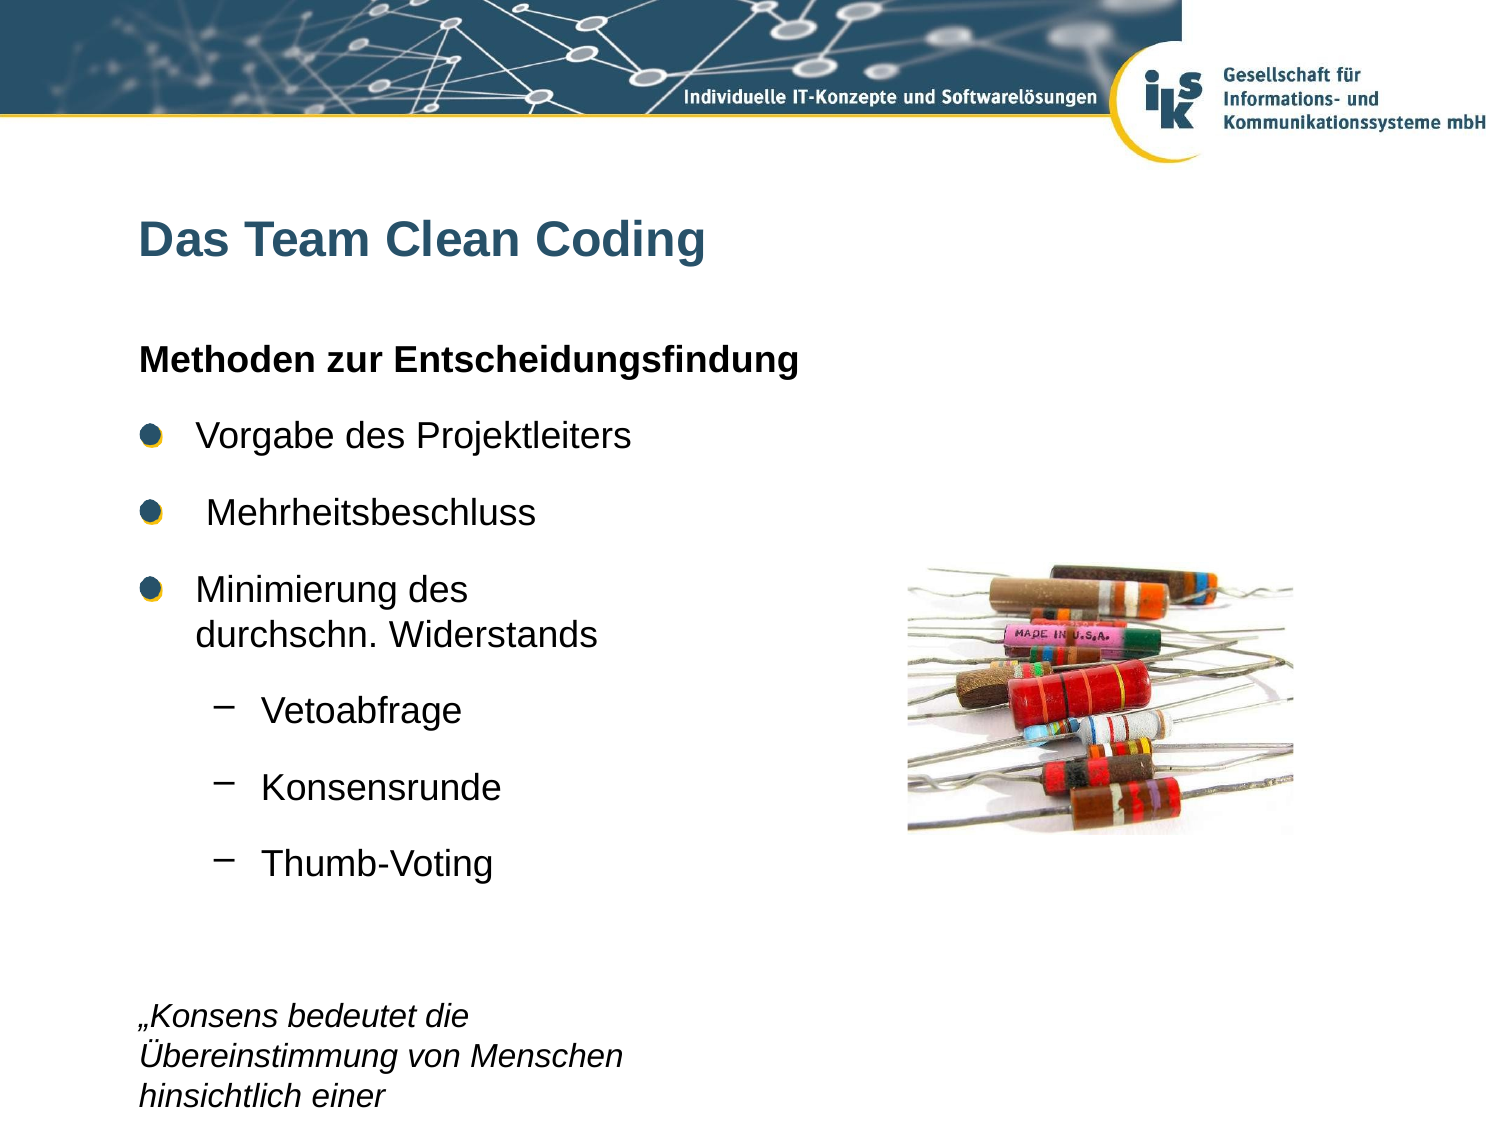

# Das Team Clean Coding
Methoden zur Entscheidungsfindung
Vorgabe des Projektleiters  Mehrheitsbeschluss
Minimierung des durchschn. Widerstands
Vetoabfrage
Konsensrunde
Thumb-Voting

„Konsens bedeutet die Übereinstimmung von Menschen hinsichtlich einer
Thematik ohne verdeckten oder offenen Widerspruch.“ - Wikipedia